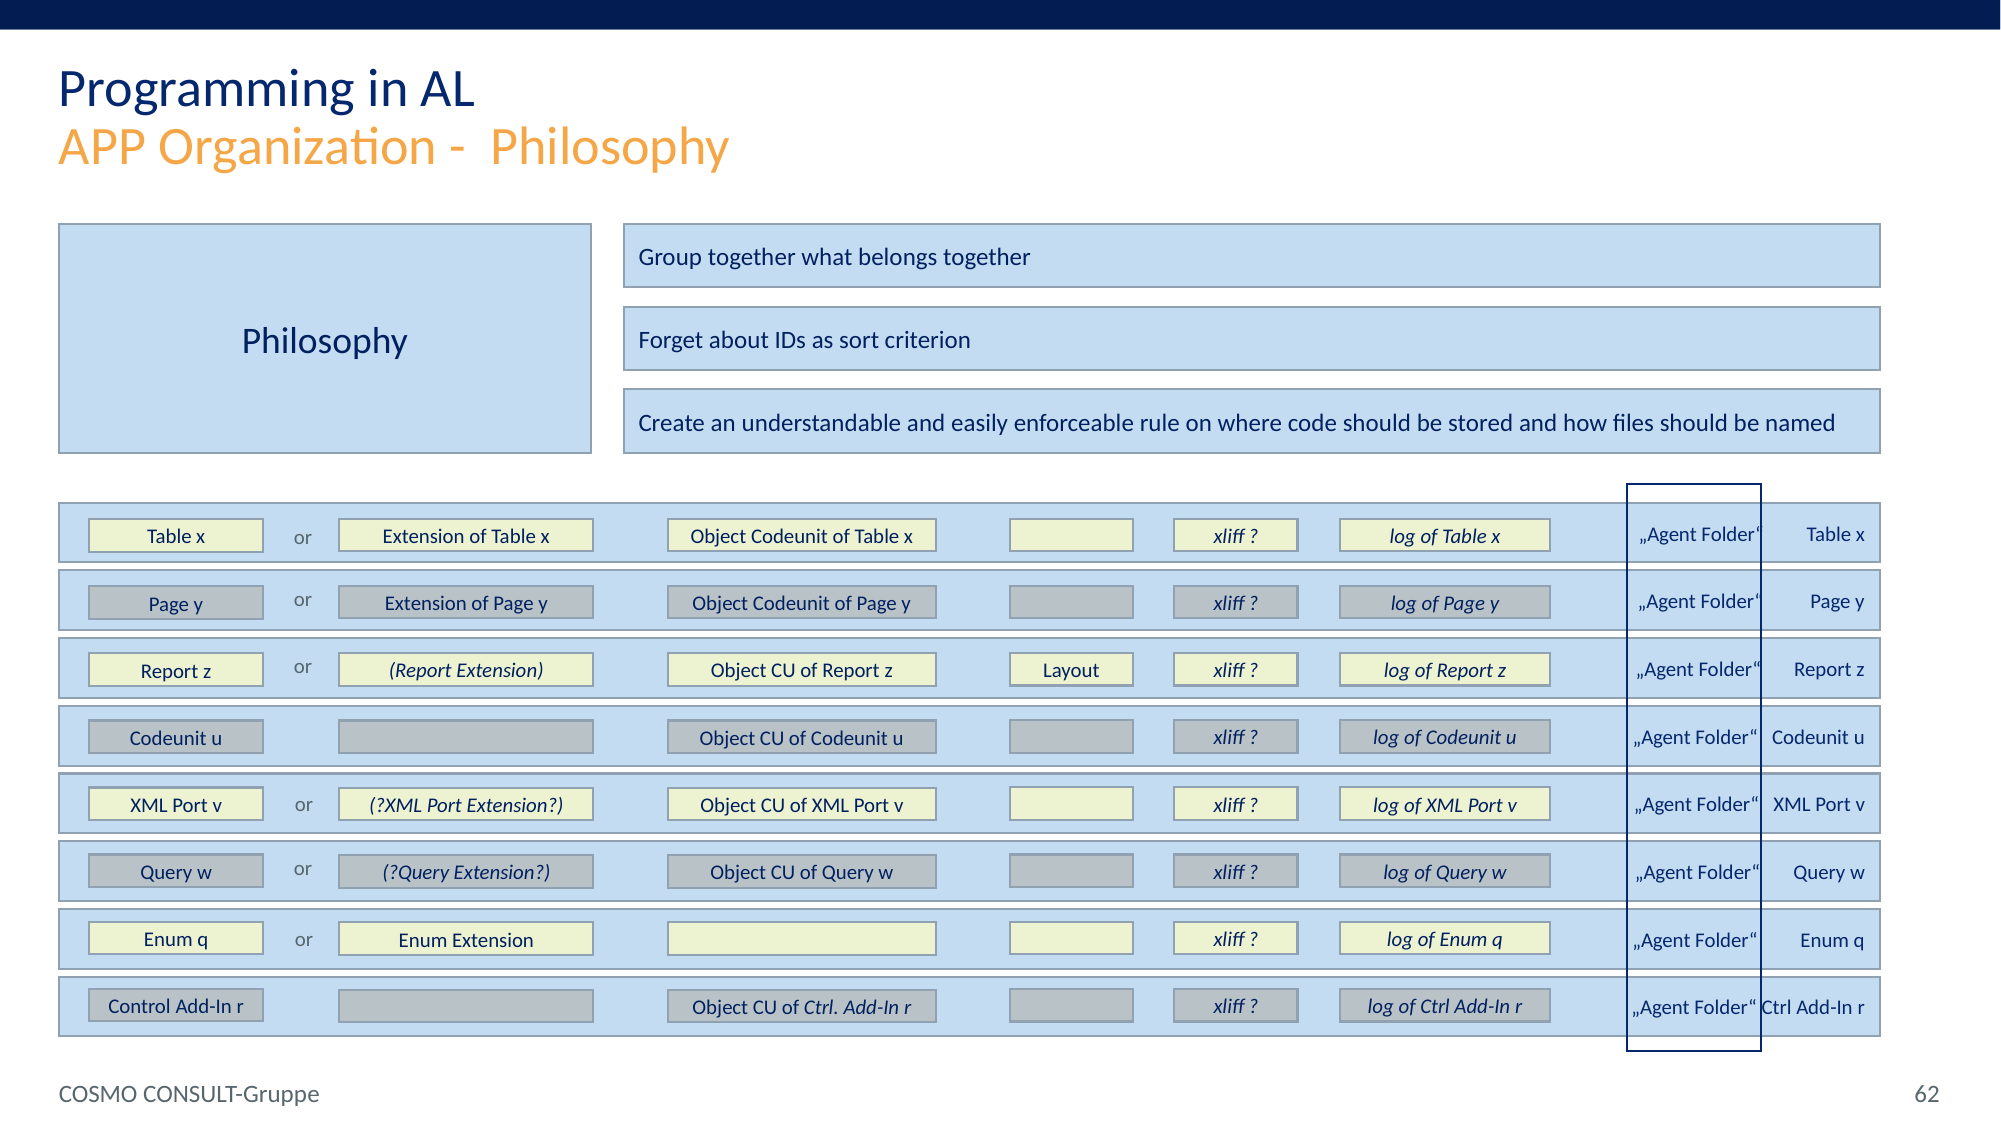

Programming in AL
APP Organization -  Philosophy

Philosophy
Group together what belongs together
Forget about IDs as sort criterion
Create an understandable and easily enforceable rule on where code should be stored and how files should be named

„Agent Folder“         Table x
or
Extension of Table x
Object Codeunit of Table x

xliff ?
log of Table x
Table x
„Agent Folder“          Page y
or

xliff ?
log of Page y
Extension of Page y
Object Codeunit of Page y
Page y
„Agent Folder“       Report z
or
Layout
xliff ?
log of Report z
(Report Extension)
Object CU of Report z
Report z
„Agent Folder“   Codeunit u

xliff ?
log of Codeunit u
Codeunit u

Object CU of Codeunit u
„Agent Folder“   XML Port v
or

xliff ?
log of XML Port v
XML Port v
(?XML Port Extension?)
Object CU of XML Port v
„Agent Folder“       Query w
or

xliff ?
log of Query w
Query w
(?Query Extension?)
Object CU of Query w
„Agent Folder“         Enum q
or
Enum q

xliff ?
log of Enum q
Enum Extension

„Agent Folder“ Ctrl Add-In r
Control Add-In r

xliff ?
log of Ctrl Add-In r

Object CU of Ctrl. Add-In r
COSMO CONSULT-Gruppe
 62